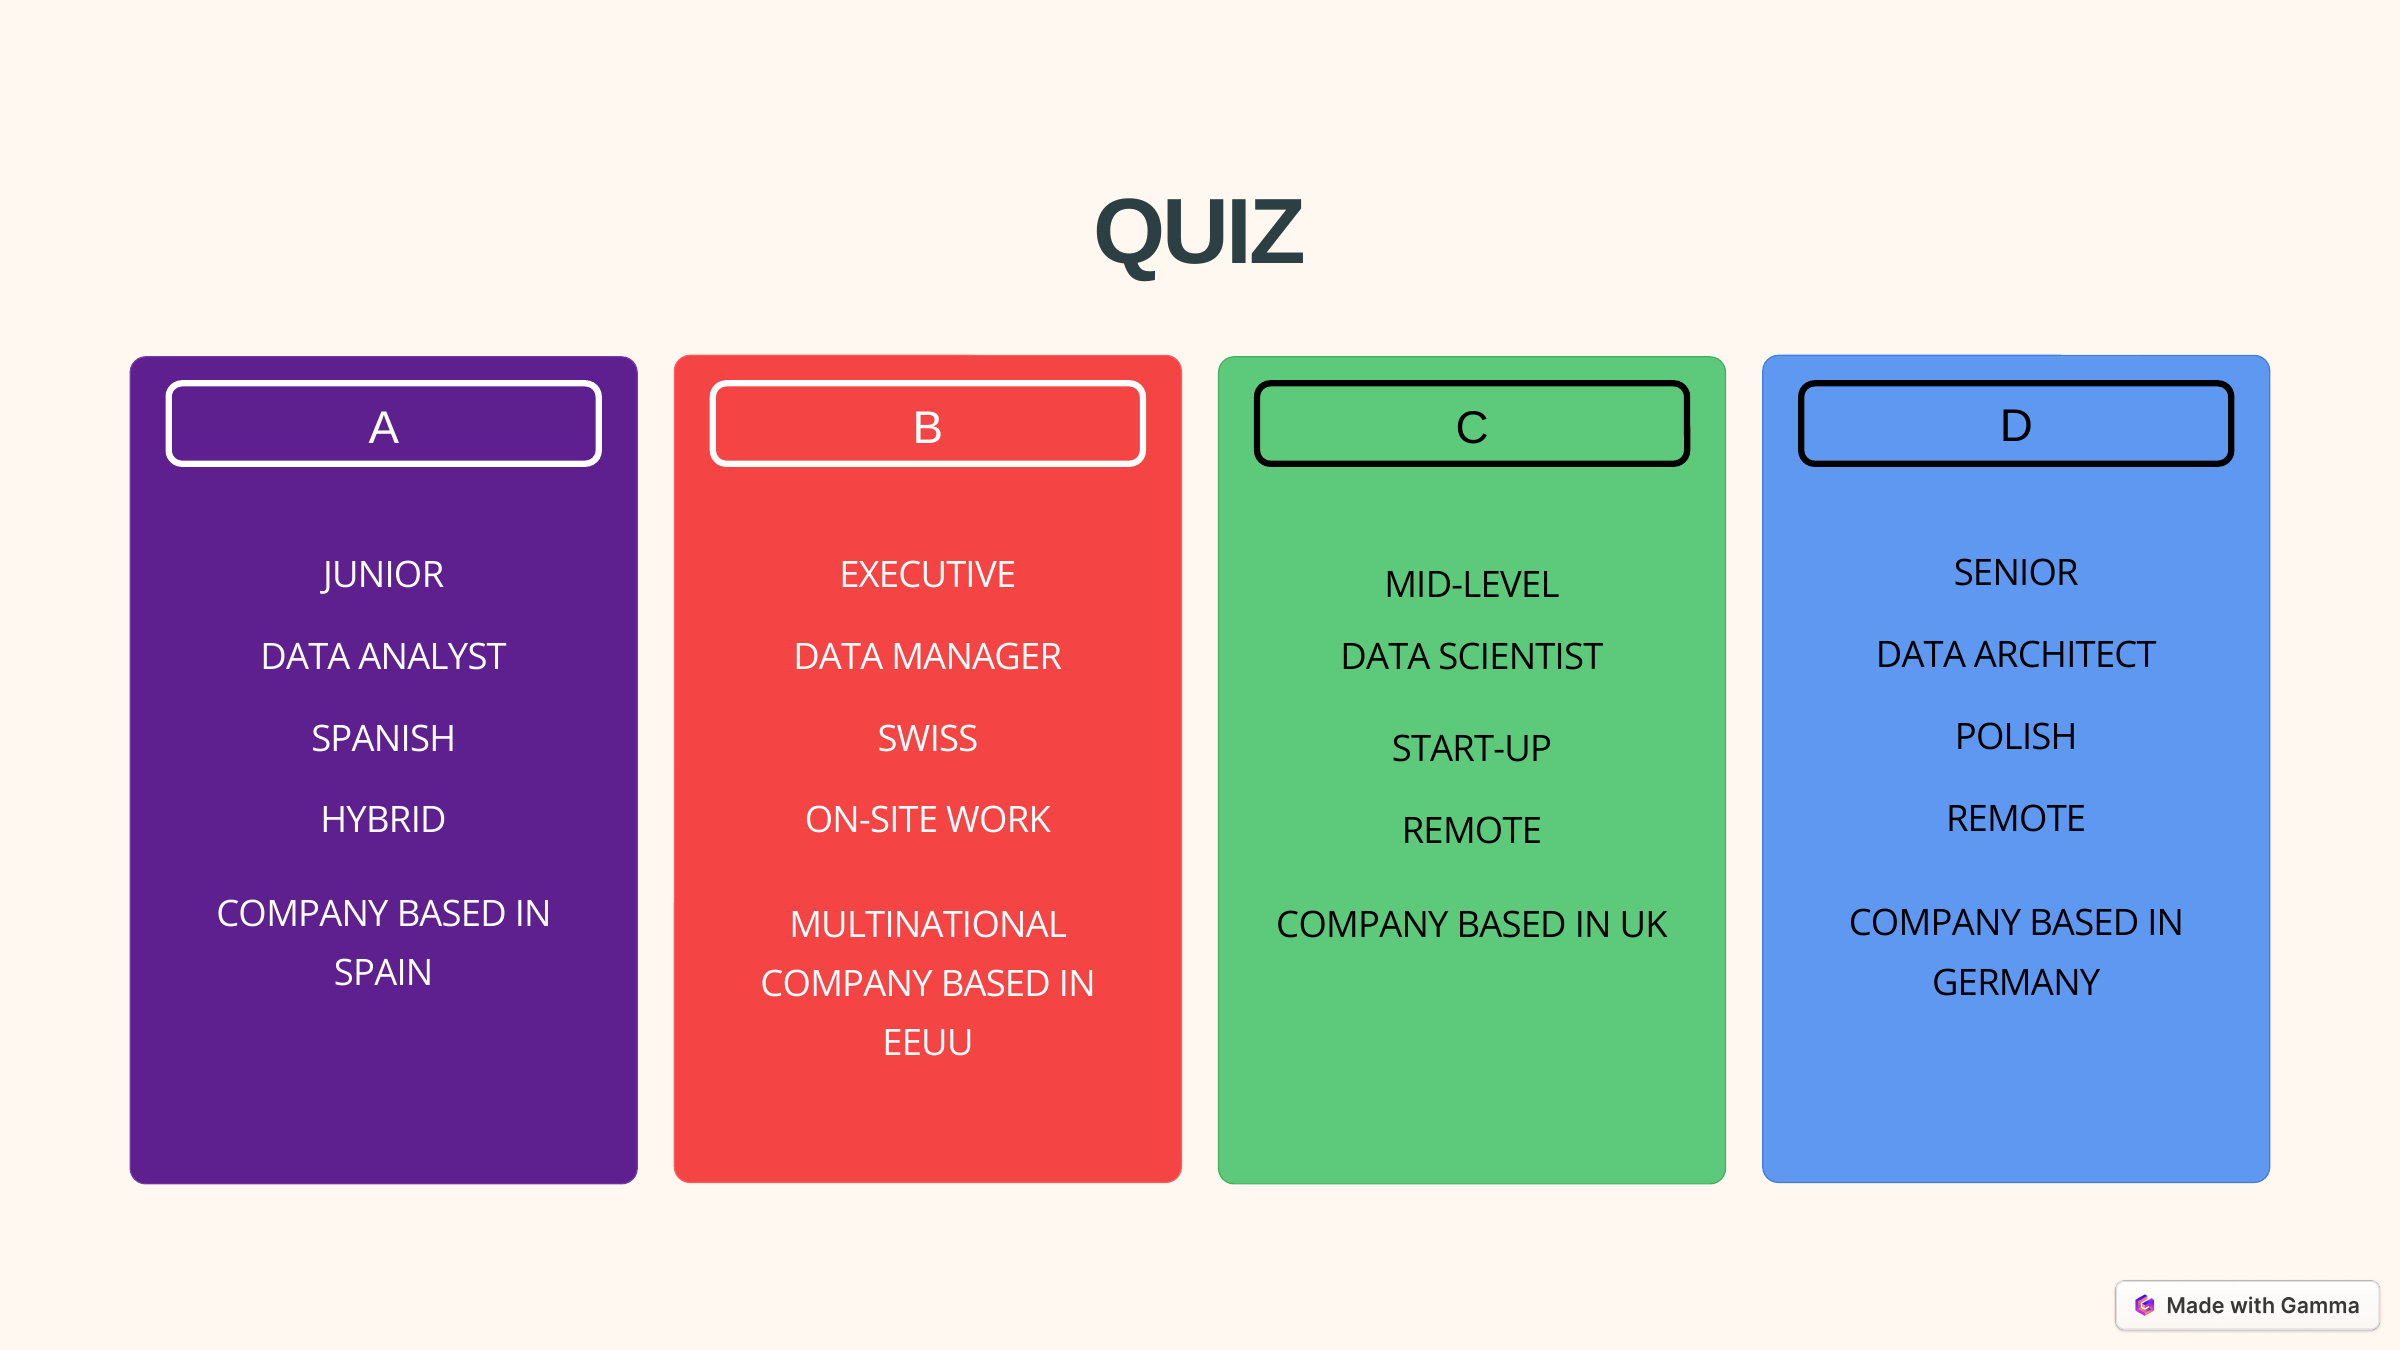

QUIZ

B
EXECUTIVE
DATA MANAGER
SWISS
ON-SITE WORK
MULTINATIONAL COMPANY BASED IN EEUU

D
SENIOR
DATA ARCHITECT
POLISH
REMOTE
COMPANY BASED IN GERMANY

A

JUNIOR
DATA ANALYST
SPANISH
HYBRID
COMPANY BASED IN SPAIN

C
MID-LEVEL
DATA SCIENTIST
START-UP
REMOTE
COMPANY BASED IN UK